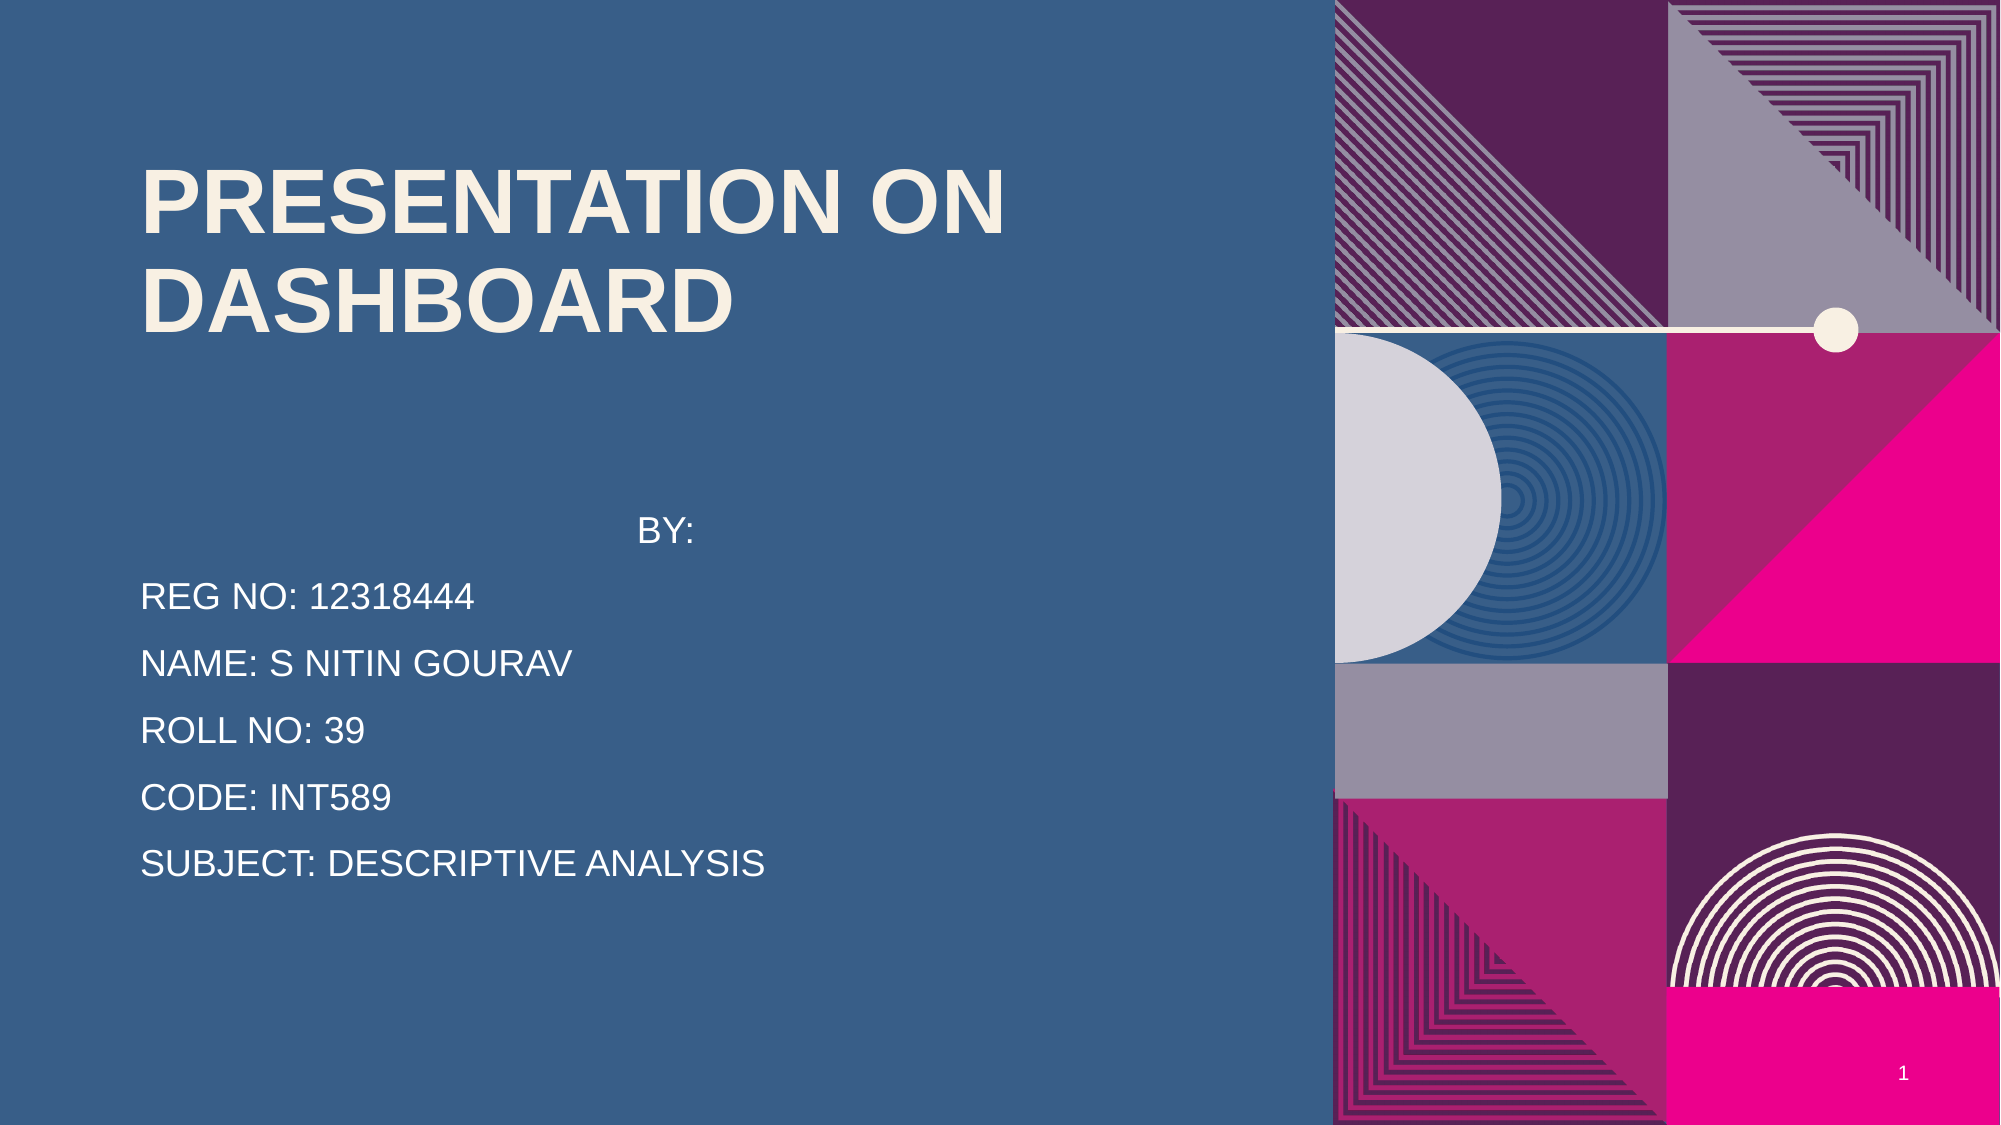

# Presentation on dasHboard
BY:
REG NO: 12318444
NAME: S NITIN GOURAV
ROLL NO: 39
CODE: INT589
SUBJECT: DESCRIPTIVE ANALYSIS
1